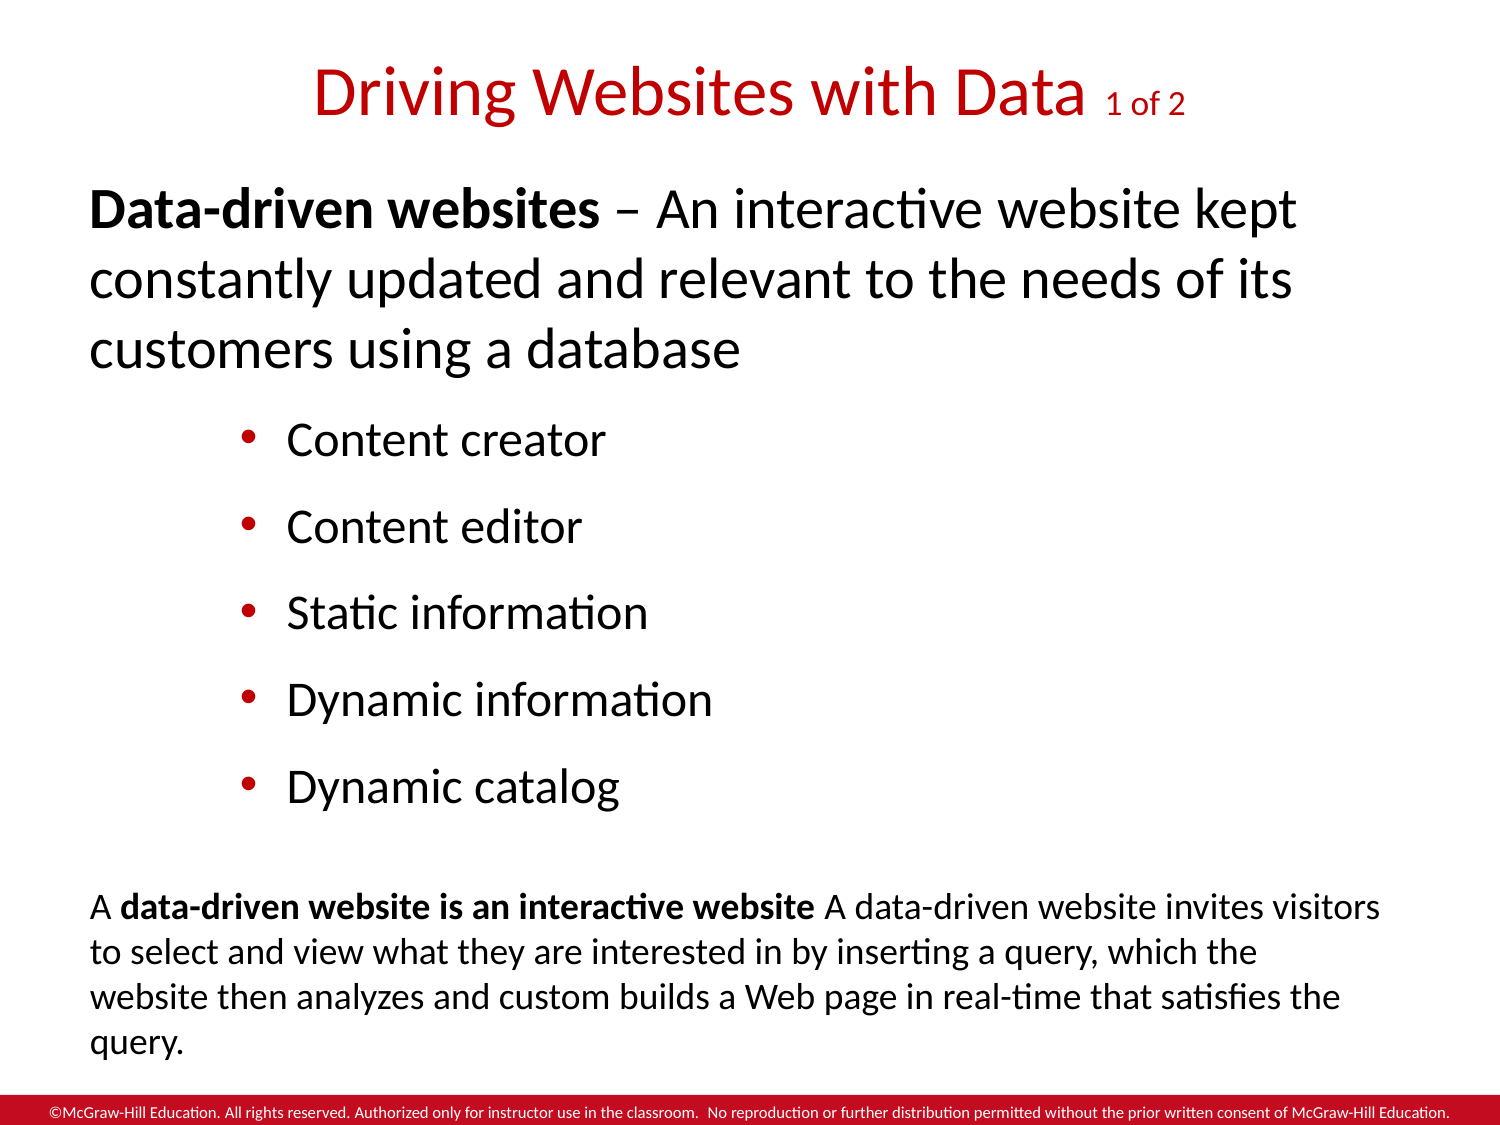

# Driving Websites with Data 1 of 2
Data-driven websites – An interactive website kept constantly updated and relevant to the needs of its customers using a database
Content creator
Content editor
Static information
Dynamic information
Dynamic catalog
A data-driven website is an interactive website A data-driven website invites visitors to select and view what they are interested in by inserting a query, which the website then analyzes and custom builds a Web page in real-time that satisfies the query.